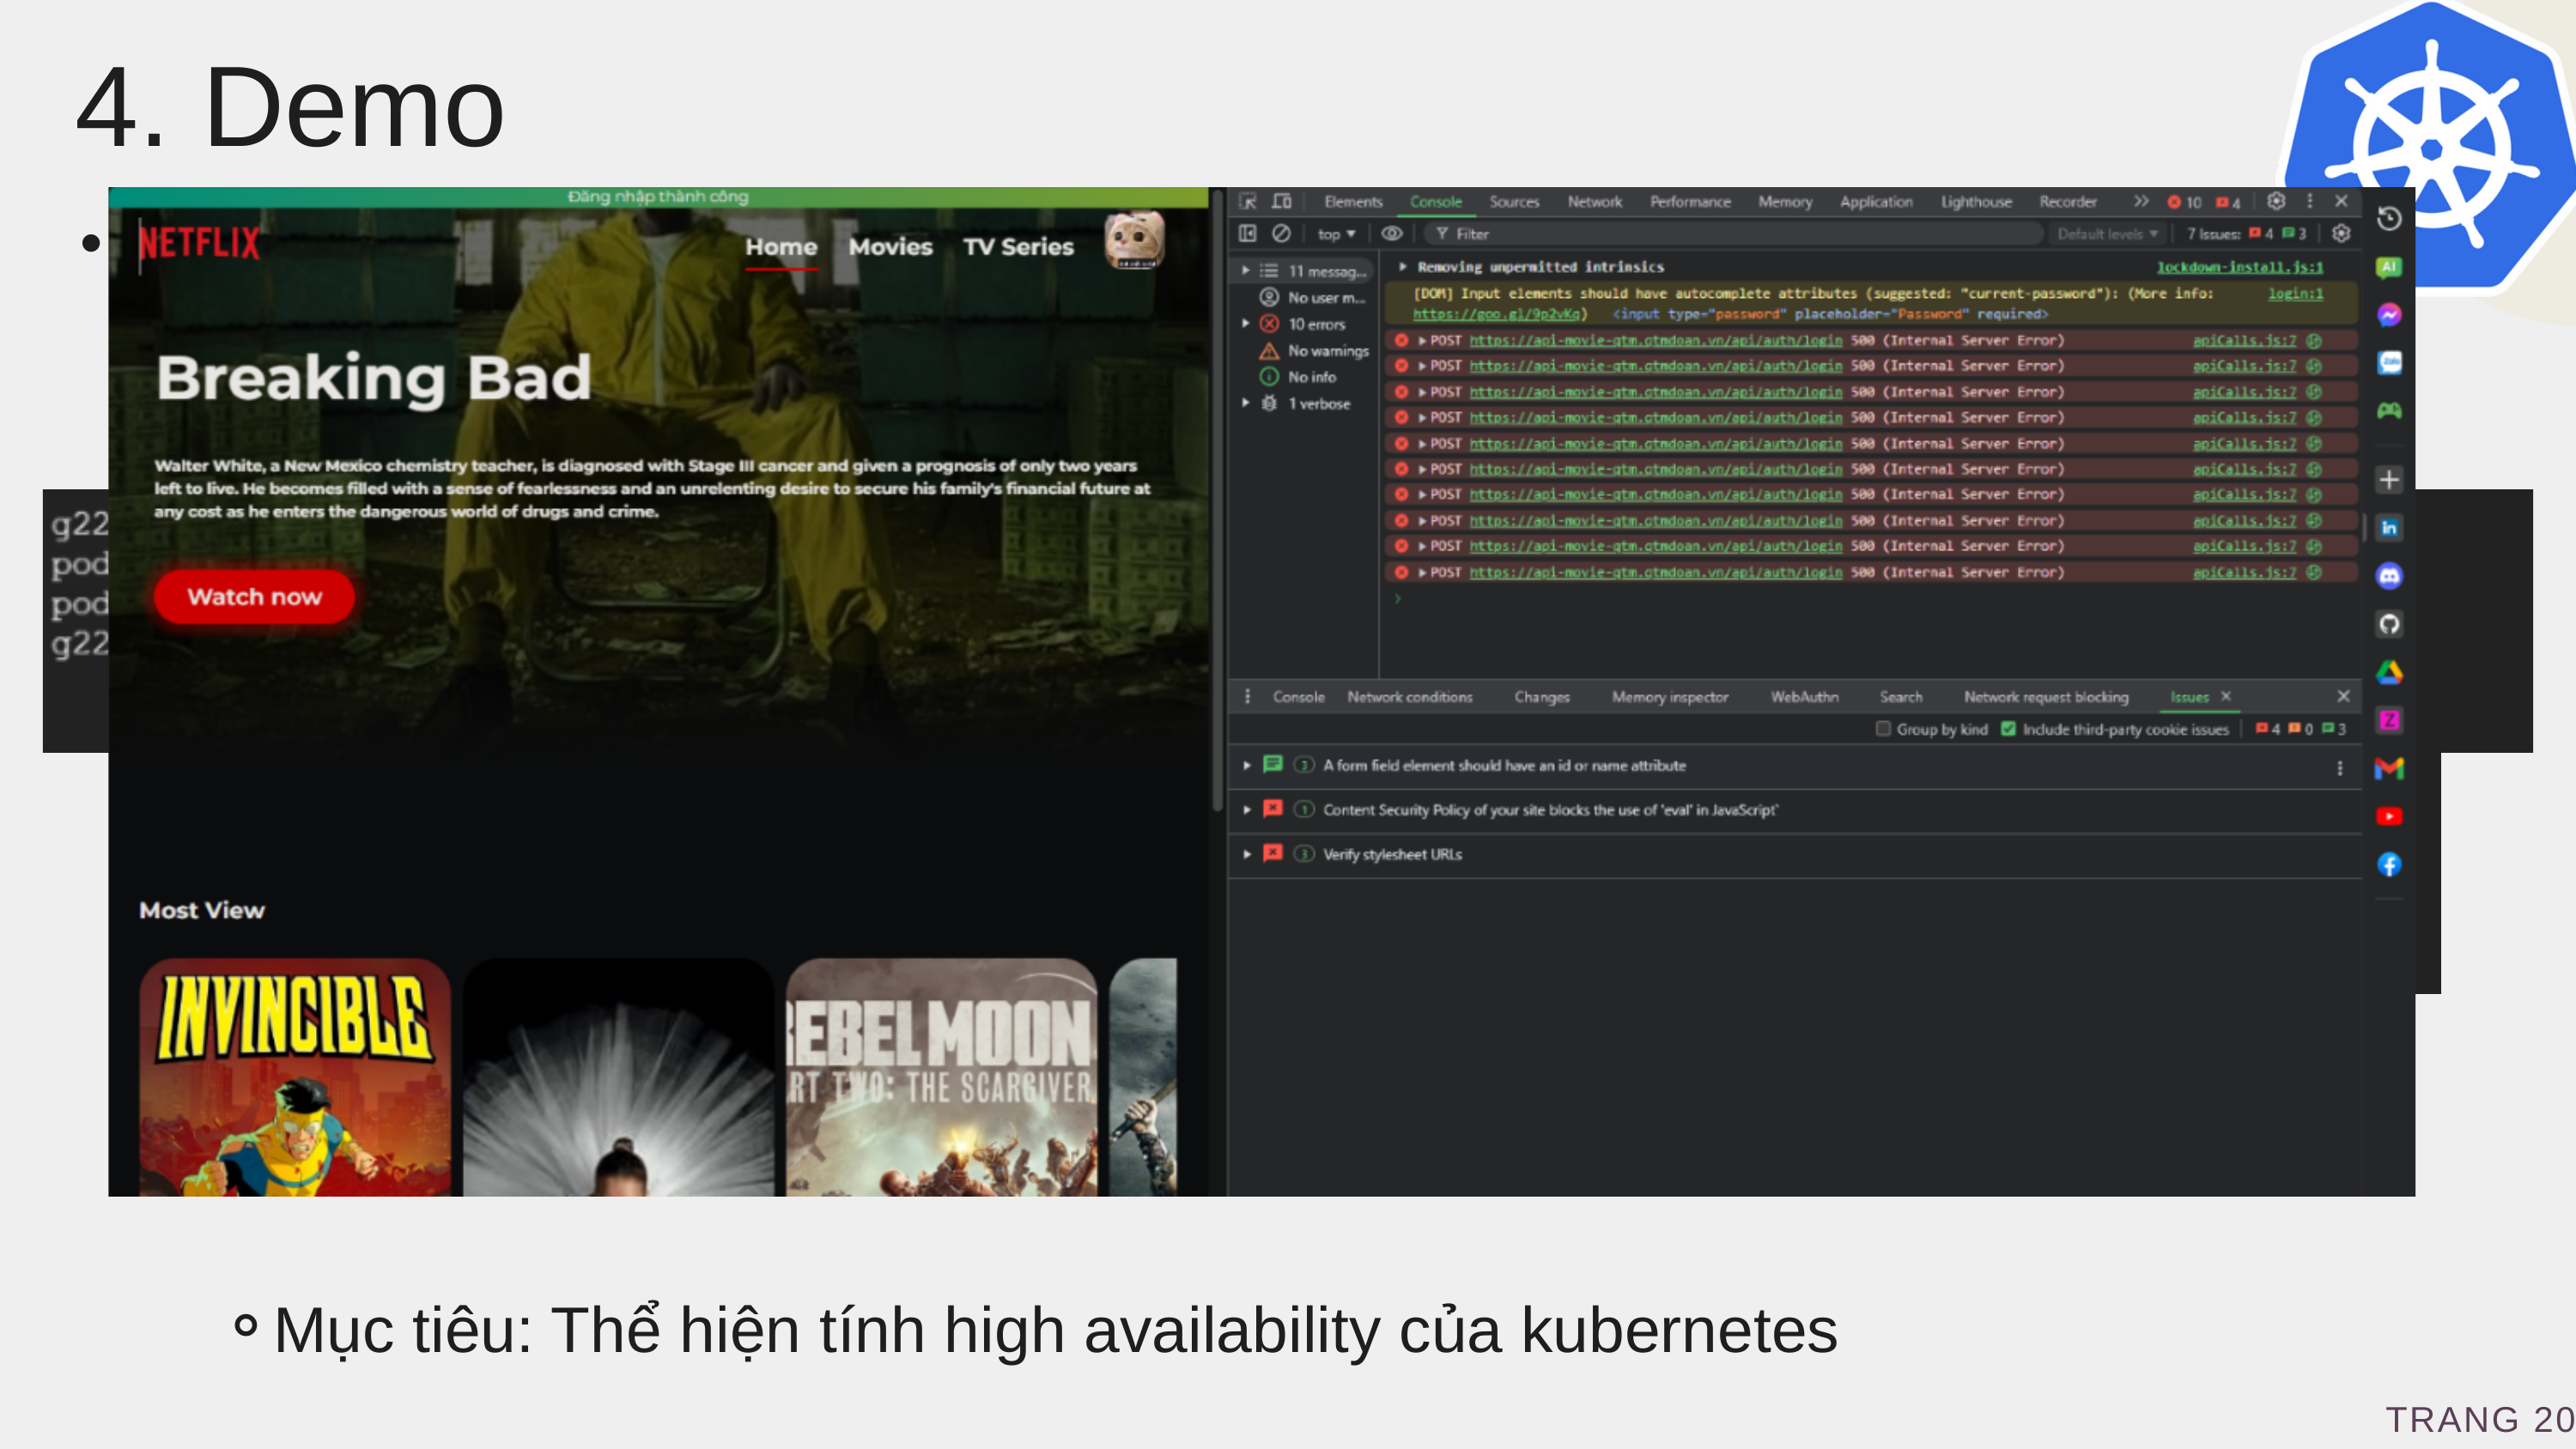

4. Demo

Kịch bản 4: Kiểm tra liệu khi tăng số pod chạy database thì chúng có dùng chung dữ liệu hay không, có scale theo index (statefulSet) hay không và độ trễ ổn định dữ liệu là bao lâu

 Thử xóa 2 pod movie-user-db-0 và movie-user-db-1 để kiểm tra xem movie-user-db-2 có trở thành pod kết nối database hay không

 Lúc này movie-user-db-2 làm pod kết nối database chính, và cần đợi một khoảng thời gian ổn định lại trước khi có thể thực hiện kết nối bình thường
Thực hiện đăng nhập để kiểm tra xem kết nối được database không
Mục tiêu: Thể hiện tính high availability của kubernetes
TRANG 20